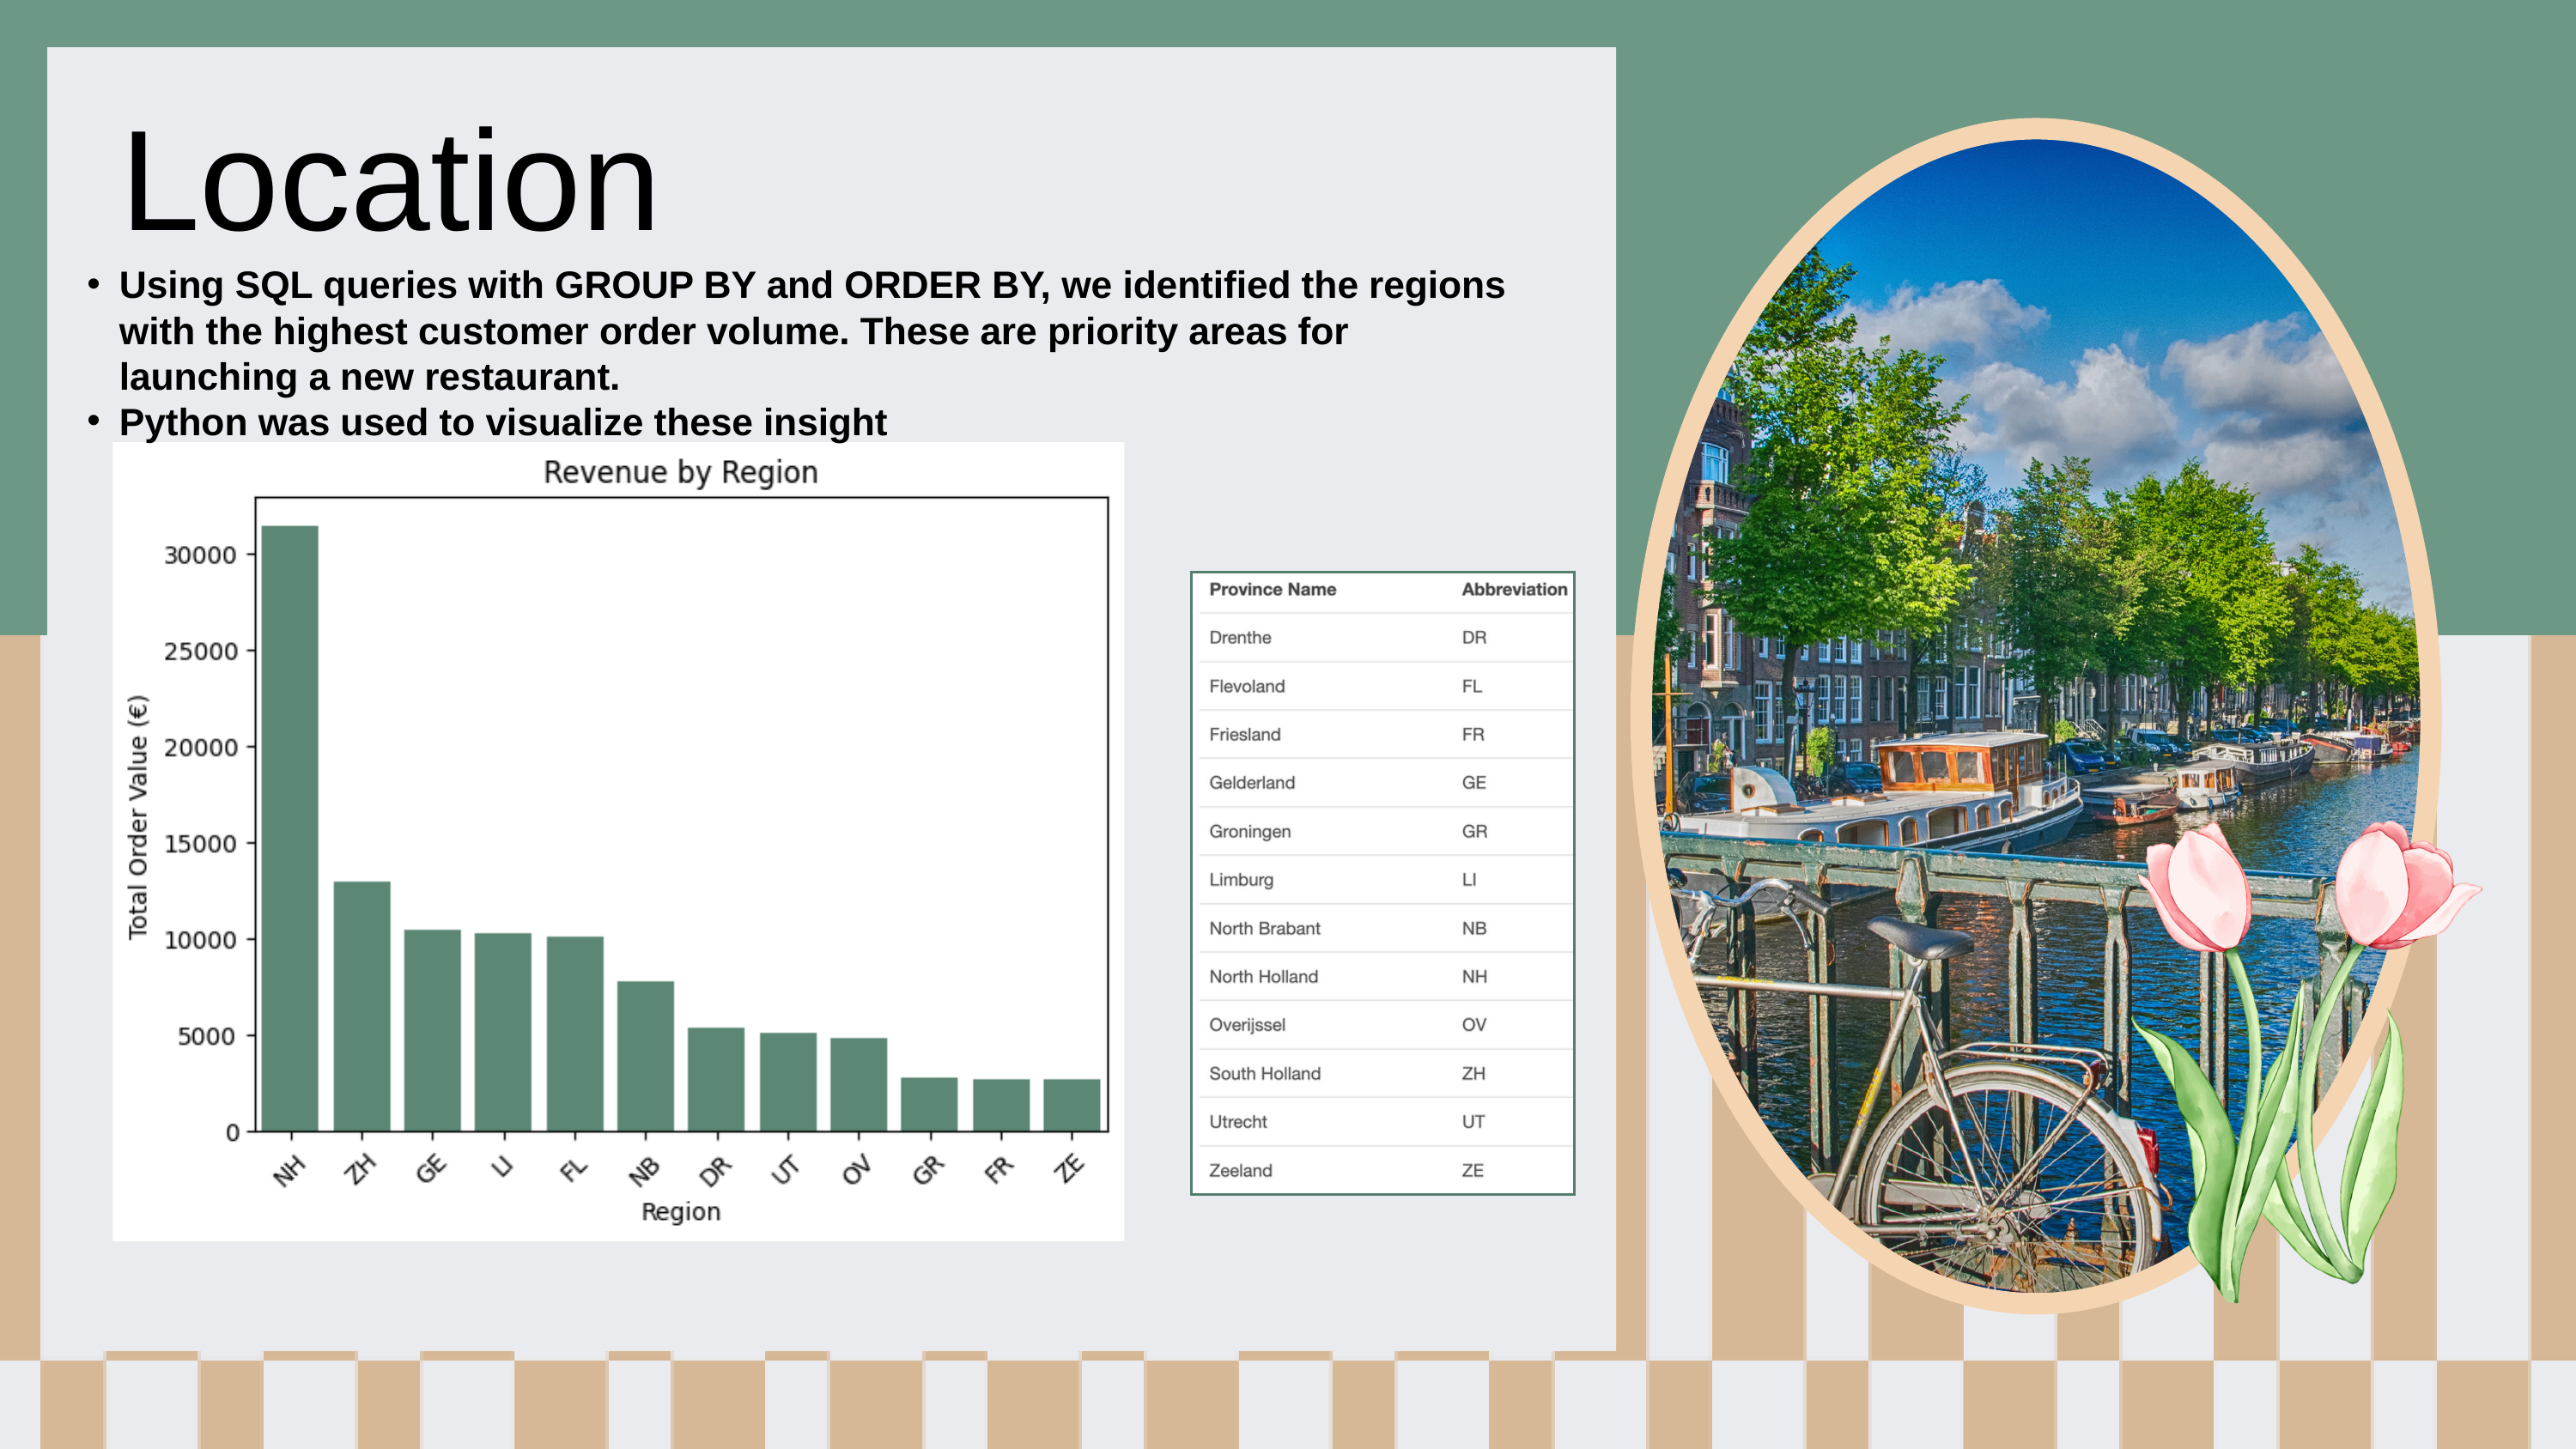

Location

Using SQL queries with GROUP BY and ORDER BY, we identified the regions with the highest customer order volume. These are priority areas for launching a new restaurant.
Python was used to visualize these insight